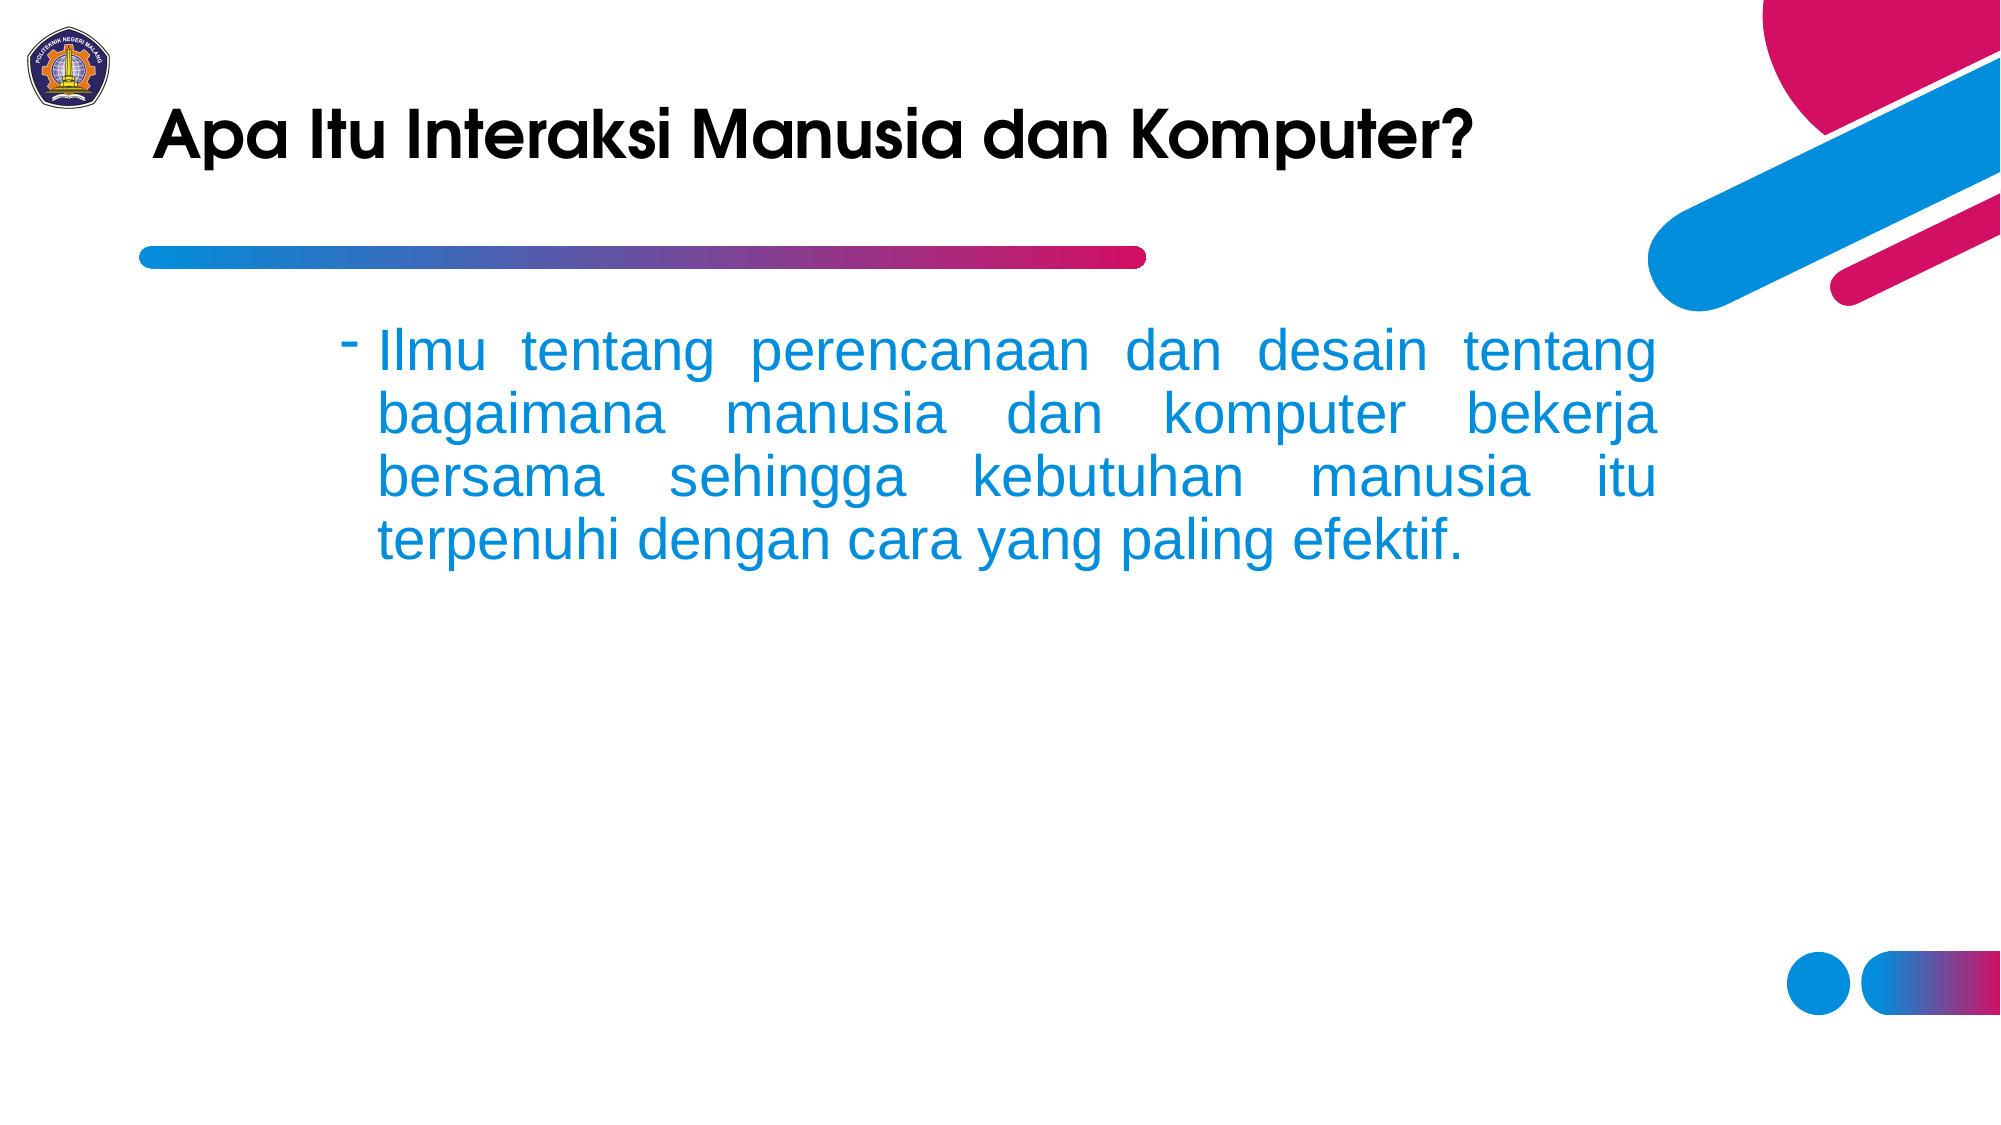

# Apa Itu Interaksi Manusia dan Komputer?
Ilmu tentang perencanaan dan desain tentang bagaimana manusia dan komputer bekerja bersama sehingga kebutuhan manusia itu terpenuhi dengan cara yang paling efektif.